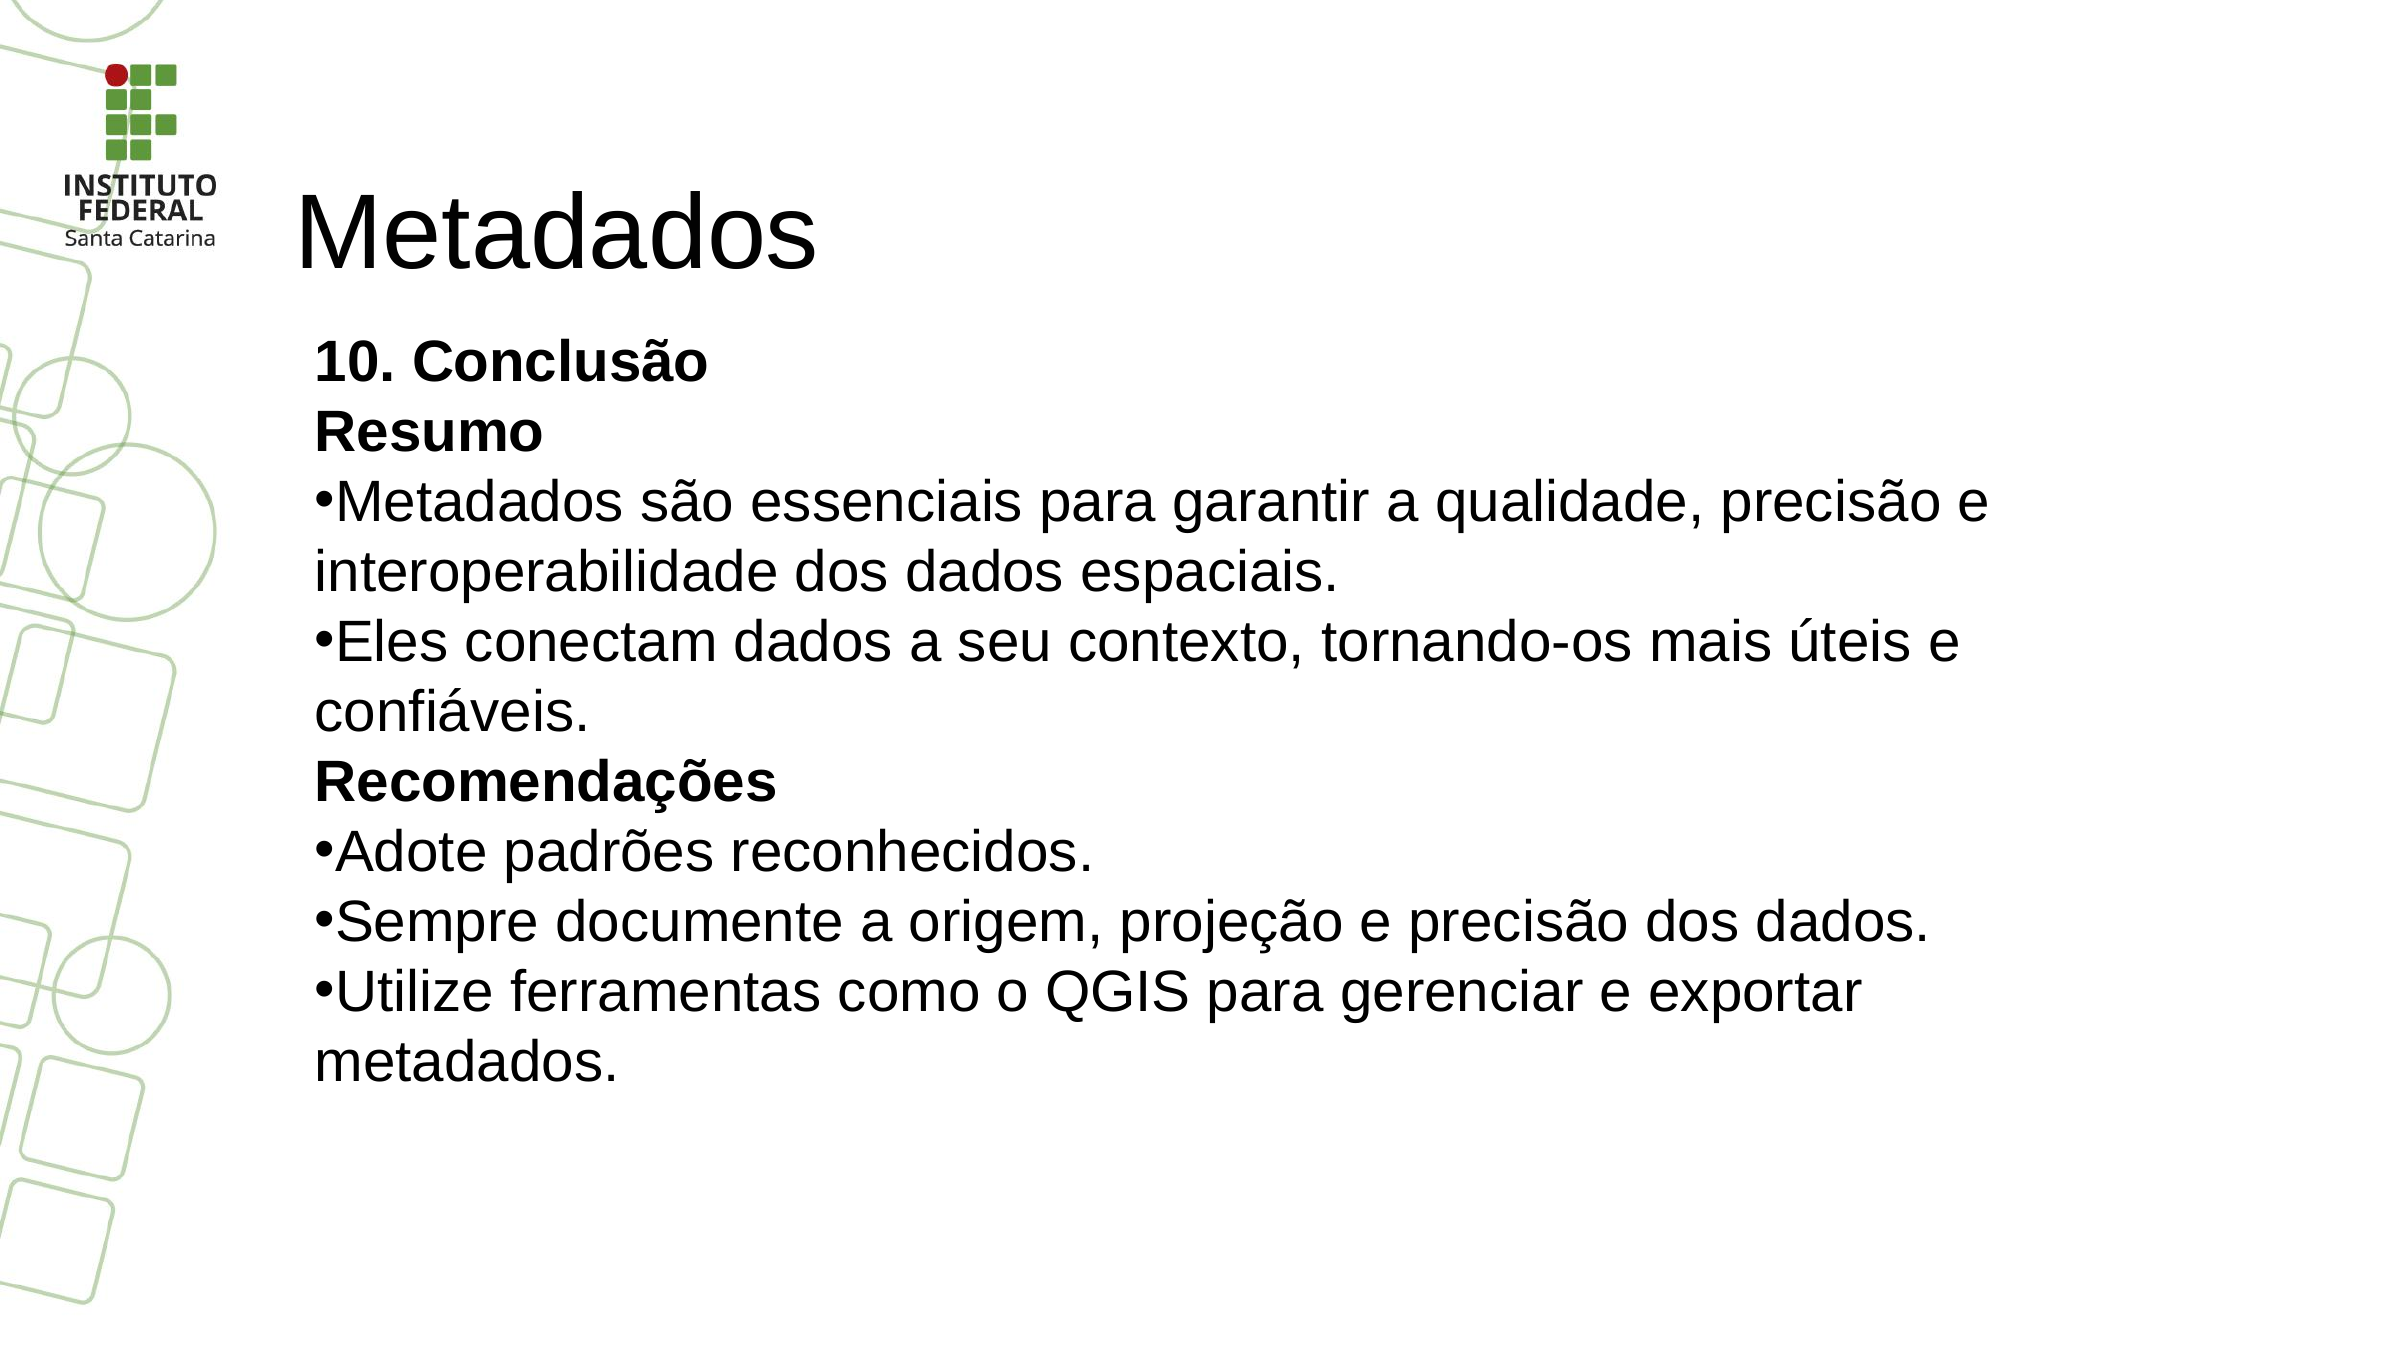

Metadados
10. Conclusão
Resumo
Metadados são essenciais para garantir a qualidade, precisão e interoperabilidade dos dados espaciais.
Eles conectam dados a seu contexto, tornando-os mais úteis e confiáveis.
Recomendações
Adote padrões reconhecidos.
Sempre documente a origem, projeção e precisão dos dados.
Utilize ferramentas como o QGIS para gerenciar e exportar metadados.